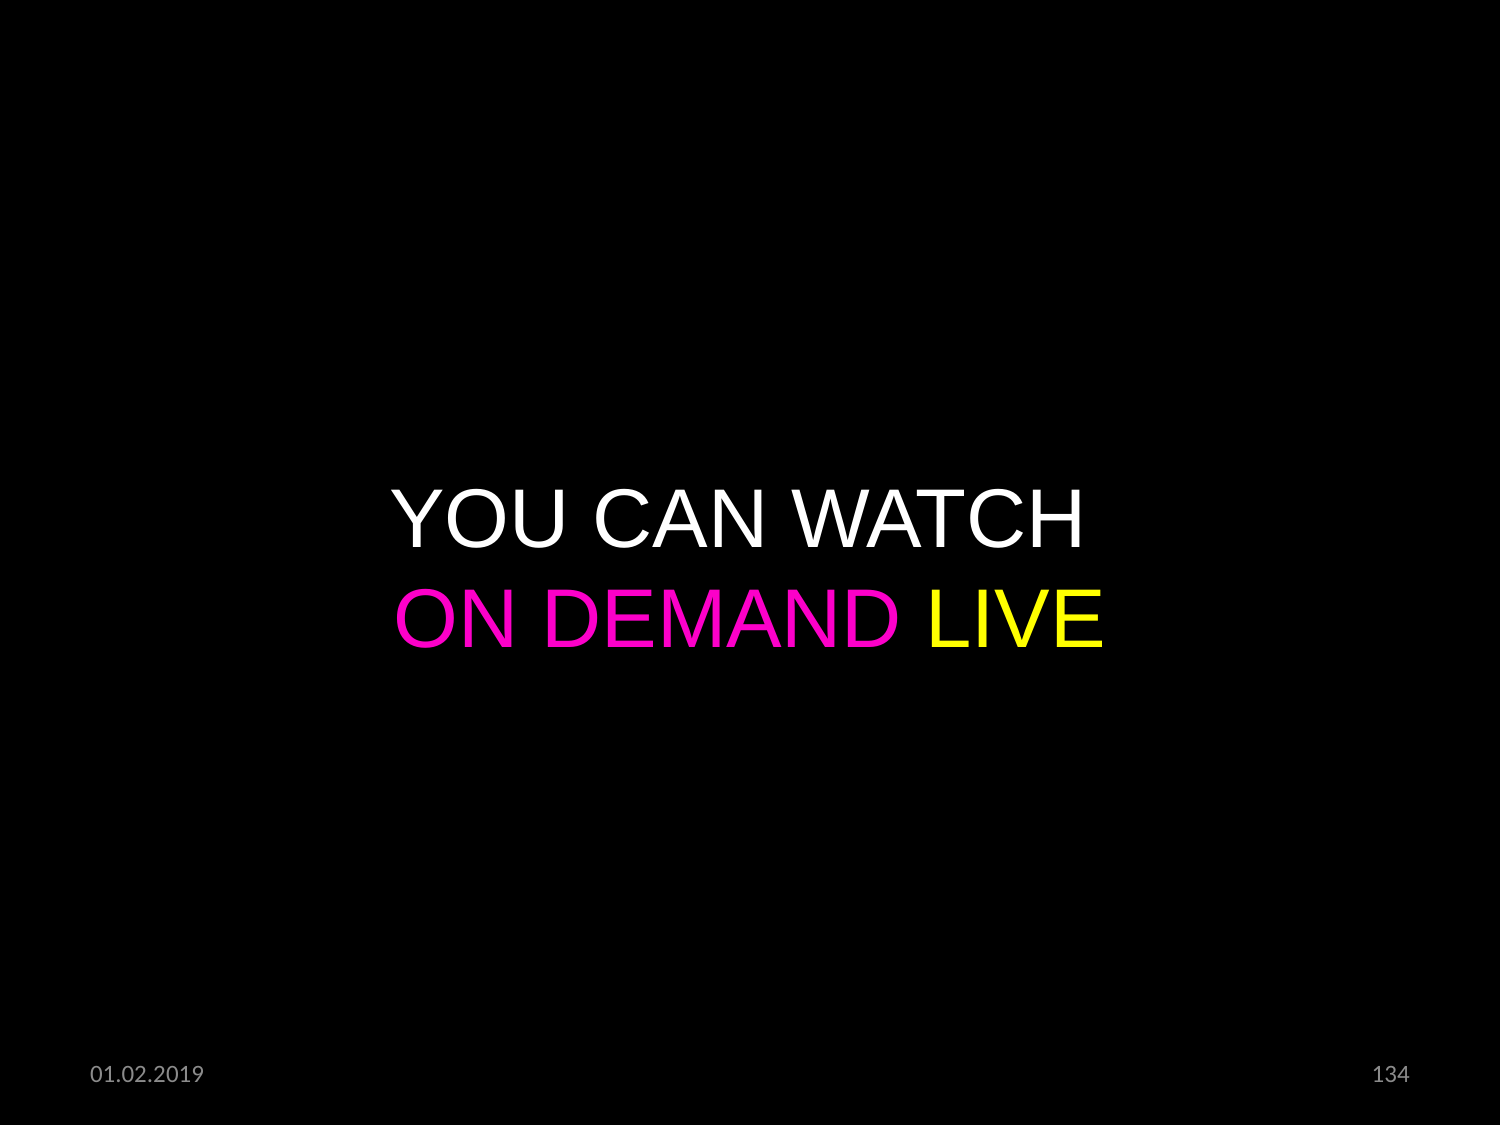

YOU CAN WATCH
ON DEMAND LIVE
01.02.2019
134